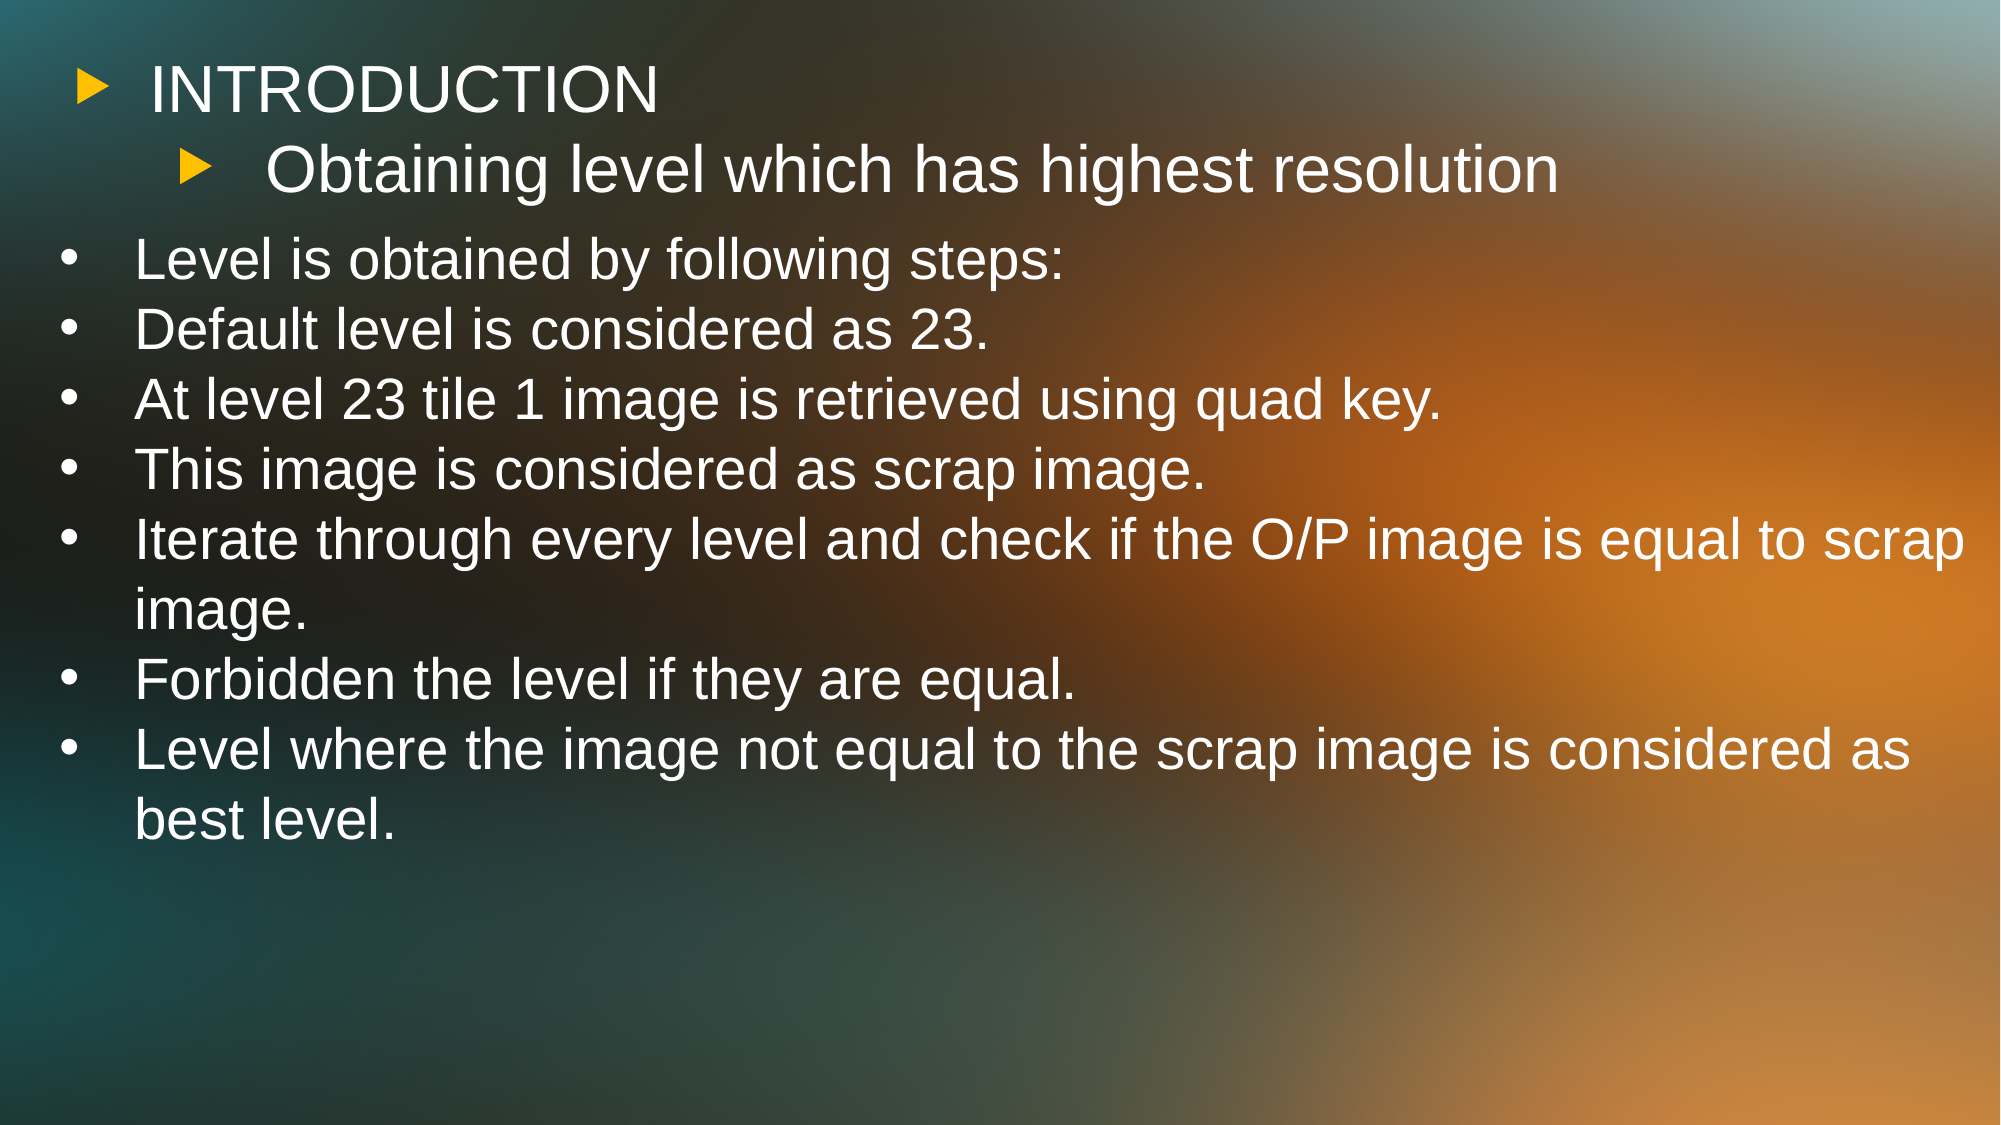

INTRODUCTION

Obtaining level which has highest resolution

Level is obtained by following steps:
Default level is considered as 23.
At level 23 tile 1 image is retrieved using quad key.
This image is considered as scrap image.
Iterate through every level and check if the O/P image is equal to scrap image.
Forbidden the level if they are equal.
Level where the image not equal to the scrap image is considered as best level.